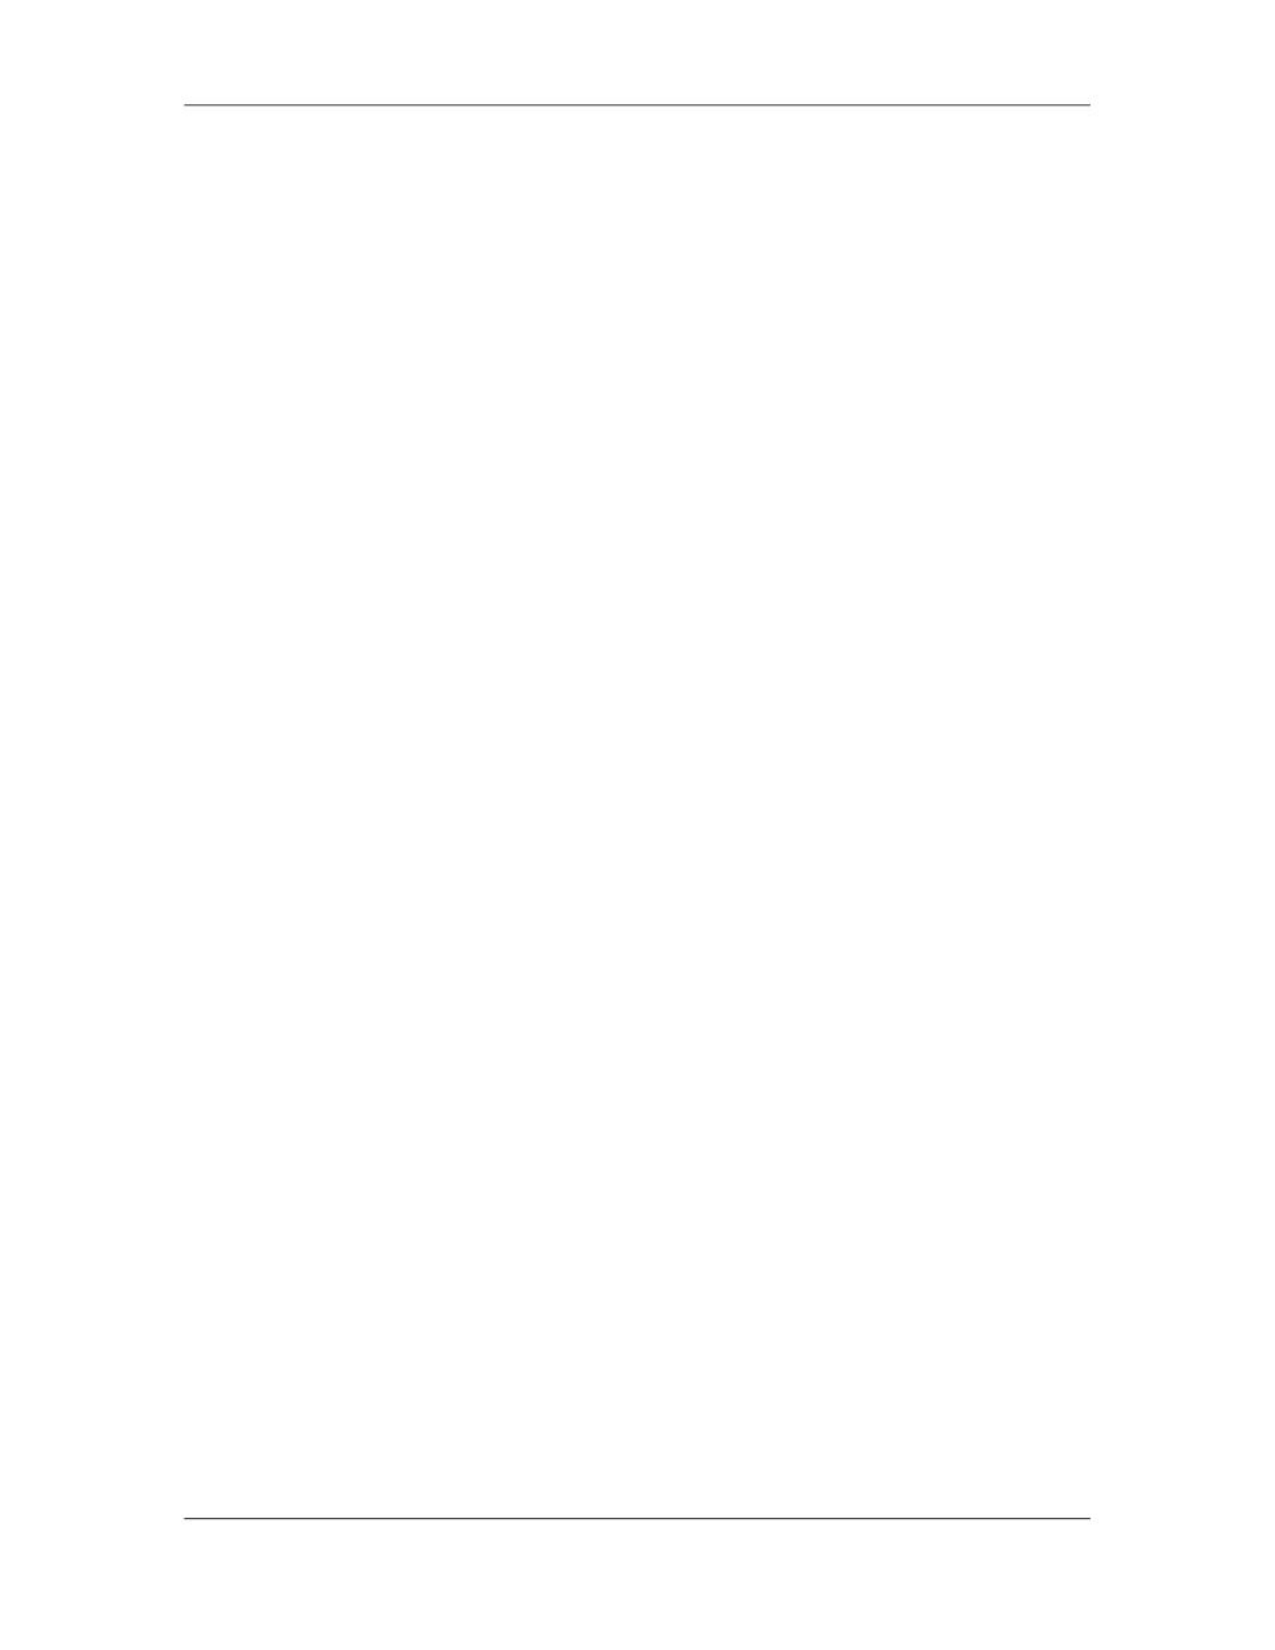

Software Project Management (CS615)

																																																																																																									Team development on a project is often complicated when individual team
																																																																																																									members are accountable to both a functional manager and the project manager.

																																																																																																									Effective management of this dual reporting relationship is often a critical success
																																																																																																									factor for the project, and is generally the responsibility of the project manager.

																																																																																																									Team development occurs throughout the project.

																																																																											5.9.1 Inputs to Team Development

																																																																																				i.															Project staff. The staff assignments implicitly define the individual competencies
																																																																																																									and team competencies available upon which to build.

																																																																																		ii.															Project plan.		The project plan describes the technical context within which the

																																																																																																									team operates.

																																																																															iii.															Staffing management plan.

																																																																															iv.															Performance reports.		Performance reports provide feedback to the project team
																																																																																																									about performance against the project plan.

																																																																																		v.															External feedback. The project team must periodically measure itself against the

																																																																																																									expectations of those outside the project.

																																																																											5.9.2 Tools and Techniques for Team Development

																																																																																				i.															Team-building activities. Team-building activities include management and
																																																																																																									individual actions taken specifically and primarily to improve team performance.

																																																																																																									Many actions—such as involving non-management-level team members in the
																																																																																																									planning process, or establishing ground rules for surfacing and dealing with

																																																																																																									conflict— may enhance team performance as a secondary effect. Team-building
																																																																																																									activities can vary from a five-minute agenda item in a regular status review

																																																																																																									meeting to an extended, off-site, professionally facilitated experience designed to
																																																																																																									improve interpersonal relationships among key stakeholders. There is a

																																																																																																									substantial body of literature on team building. The project management team
																																																																																																									should be generally familiar with a variety of team-building activities.

																																																																																		ii.															General management skills.		General management skills are of particular

																																																																																																									importance to team development.

																																																																															iii.															Reward and recognition systems. Reward and recognition systems are formal
																																																																																																									management actions that promote or reinforce desired behavior. To be effective,

																																																																																																									such systems must make the link between project performance and reward clear,
																																																																																																									explicit, and achievable. For example, a project manager who is to be rewarded

																																																																																																									for meeting the project’s cost objective should have an appropriate level of
																																																																																																									control over staffing and procurement decisions. Projects must often have their

																																																																																																									own reward and recognition systems since the systems of the performing

																																																																																						                                                                                                                                 207

																																																																																																																																																																																						© Copyright Virtual University of Pakistan